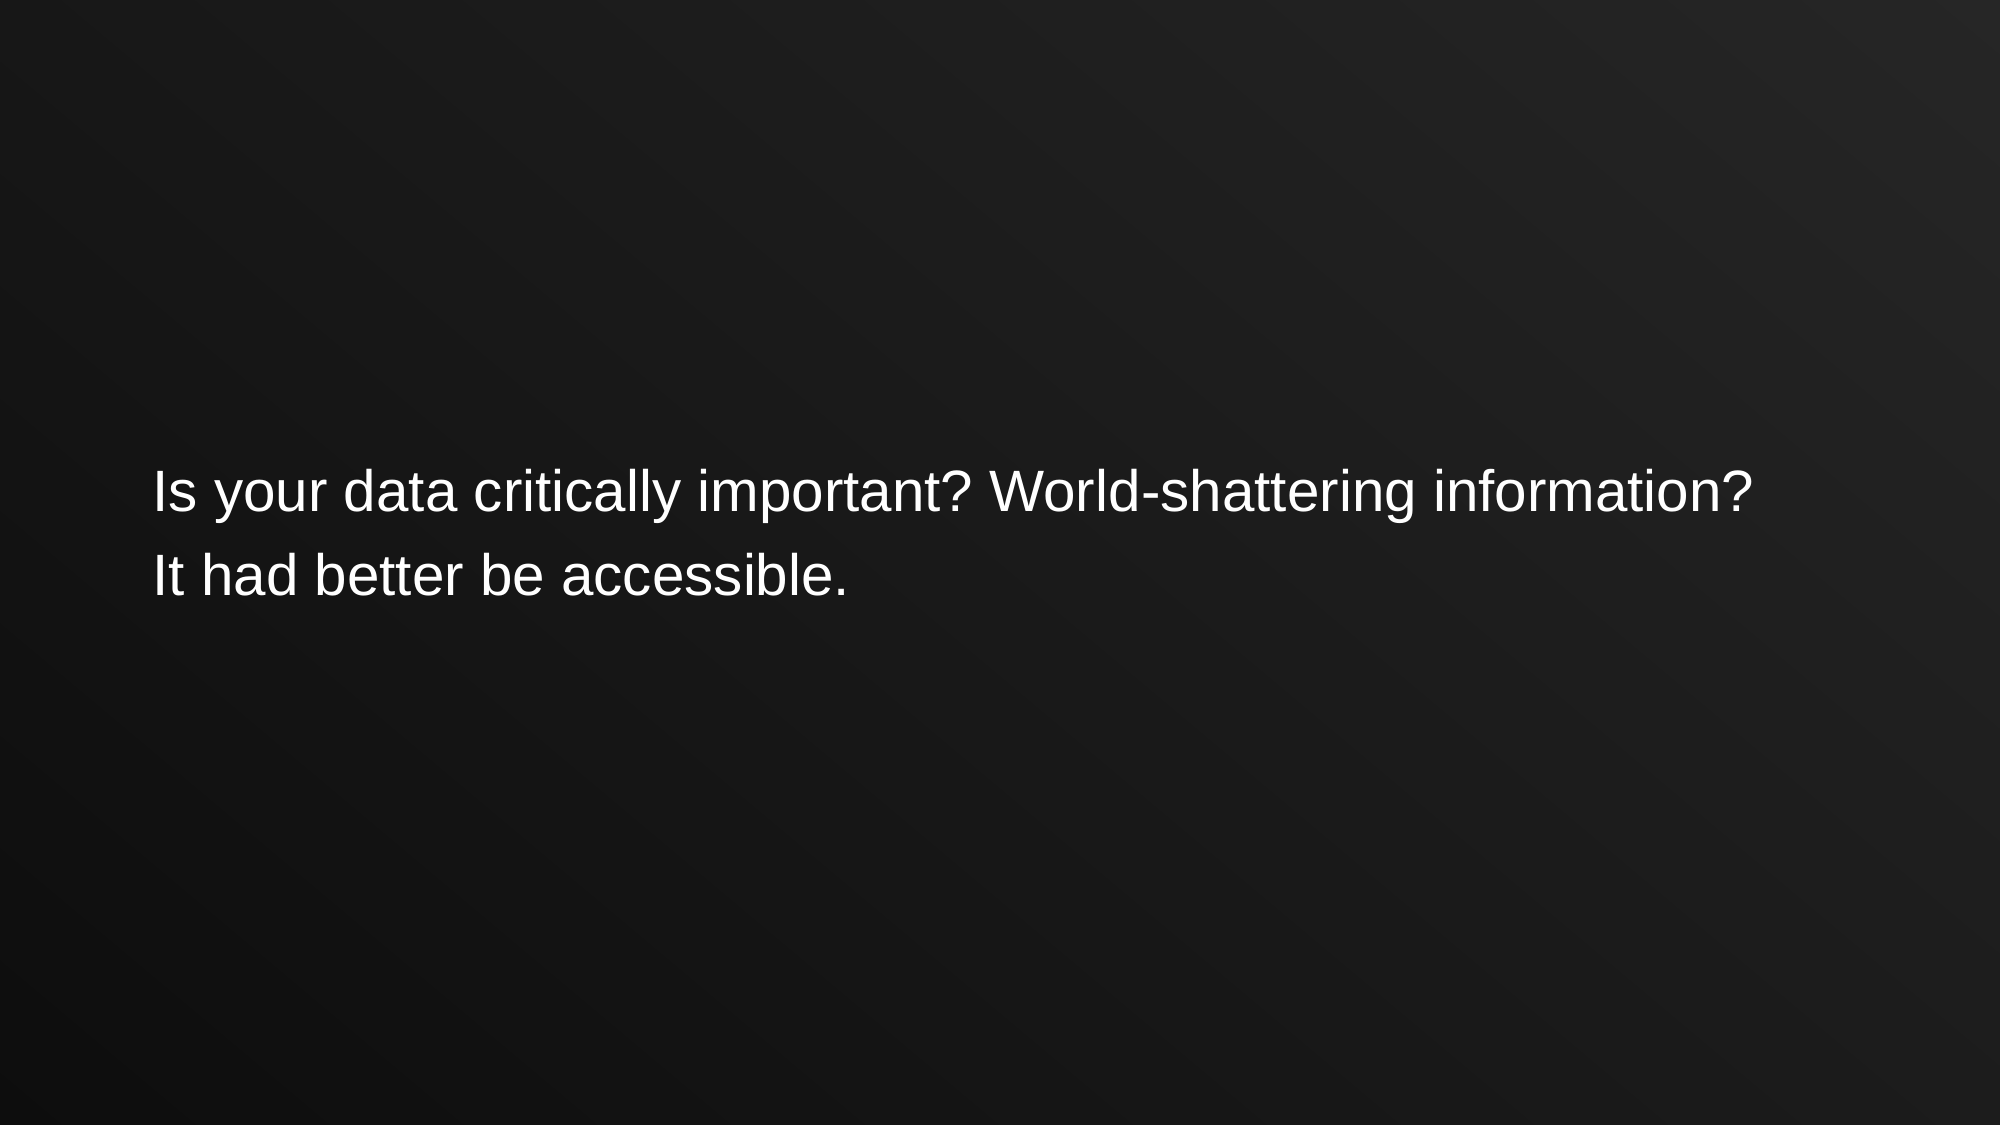

Is your data critically important? World-shattering information?
It had better be accessible.